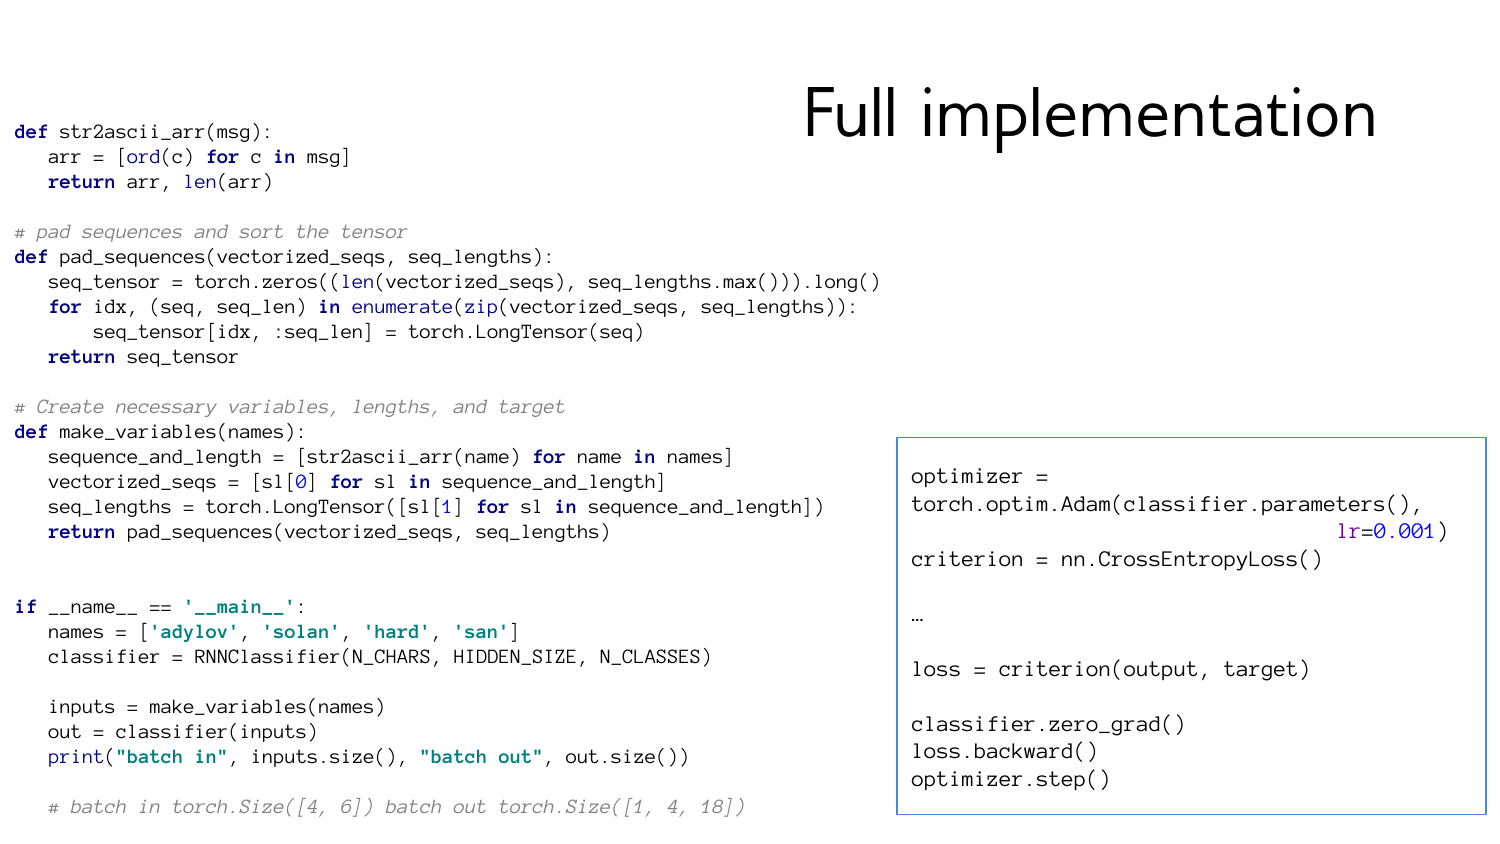

# Full implementation
def str2ascii_arr(msg):
   arr = [ord(c) for c in msg]
   return arr, len(arr)

# pad sequences and sort the tensor
def pad_sequences(vectorized_seqs, seq_lengths):
   seq_tensor = torch.zeros((len(vectorized_seqs), seq_lengths.max())).long()
   for idx, (seq, seq_len) in enumerate(zip(vectorized_seqs, seq_lengths)):
       seq_tensor[idx, :seq_len] = torch.LongTensor(seq)
   return seq_tensor

# Create necessary variables, lengths, and target
def make_variables(names):
   sequence_and_length = [str2ascii_arr(name) for name in names]
   vectorized_seqs = [sl[0] for sl in sequence_and_length]
   seq_lengths = torch.LongTensor([sl[1] for sl in sequence_and_length])
   return pad_sequences(vectorized_seqs, seq_lengths)

if __name__ == '__main__':
   names = ['adylov', 'solan', 'hard', 'san']
   classifier = RNNClassifier(N_CHARS, HIDDEN_SIZE, N_CLASSES)

   inputs = make_variables(names)
   out = classifier(inputs)
   print("batch in", inputs.size(), "batch out", out.size())

   # batch in torch.Size([4, 6]) batch out torch.Size([1, 4, 18])
optimizer = torch.optim.Adam(classifier.parameters(),
                                  lr=0.001)
criterion = nn.CrossEntropyLoss()

…

loss = criterion(output, target)

classifier.zero_grad()
loss.backward()
optimizer.step()